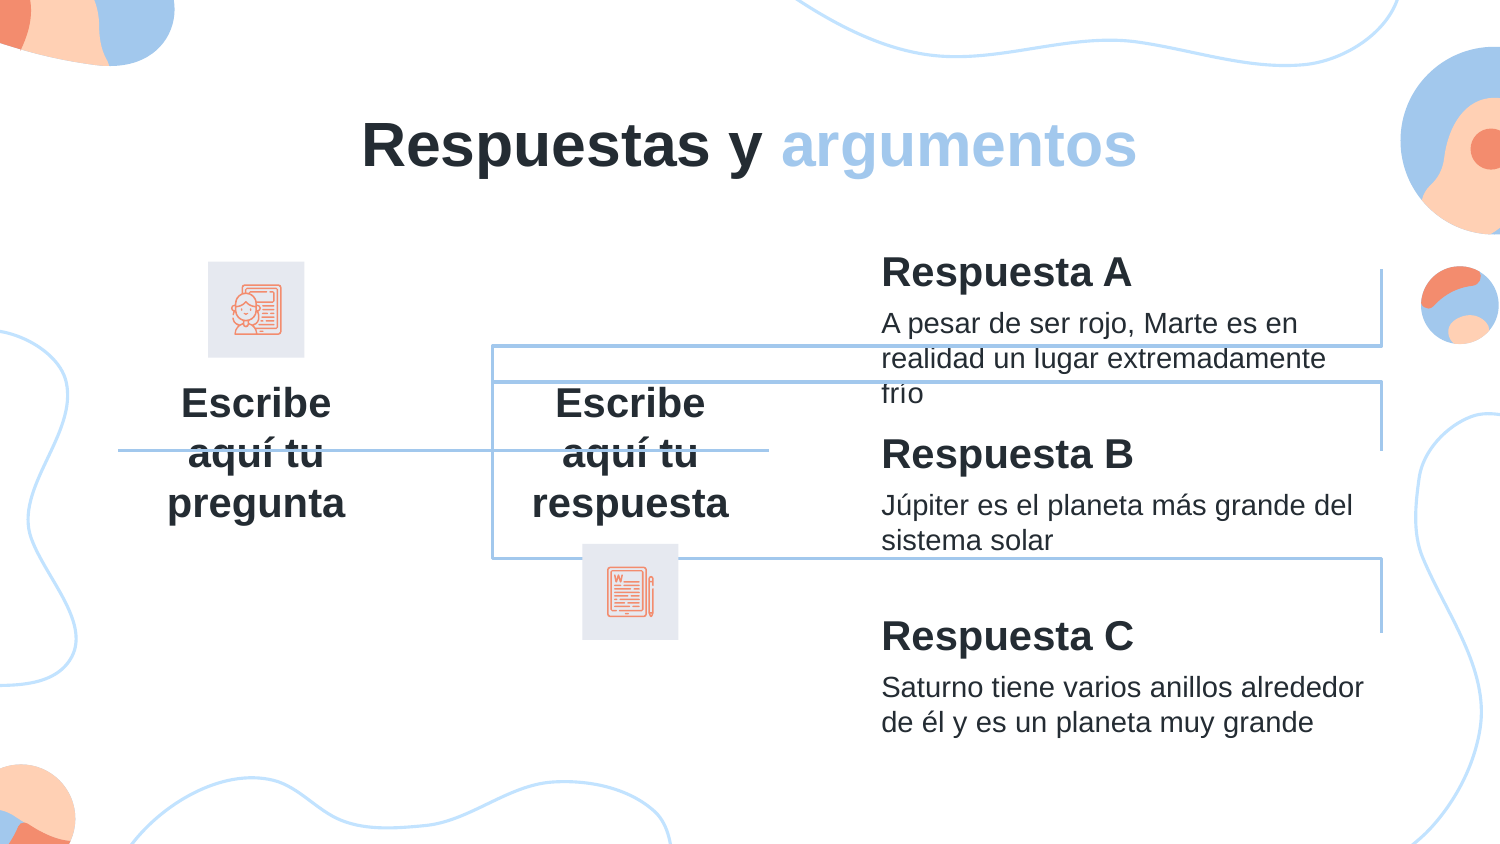

# Respuestas y argumentos
Respuesta A

A pesar de ser rojo, Marte es en realidad un lugar extremadamente frío
Escribe aquí tu pregunta
Escribe aquí tu respuesta
Respuesta B
Júpiter es el planeta más grande del sistema solar

Respuesta C
Saturno tiene varios anillos alrededor de él y es un planeta muy grande